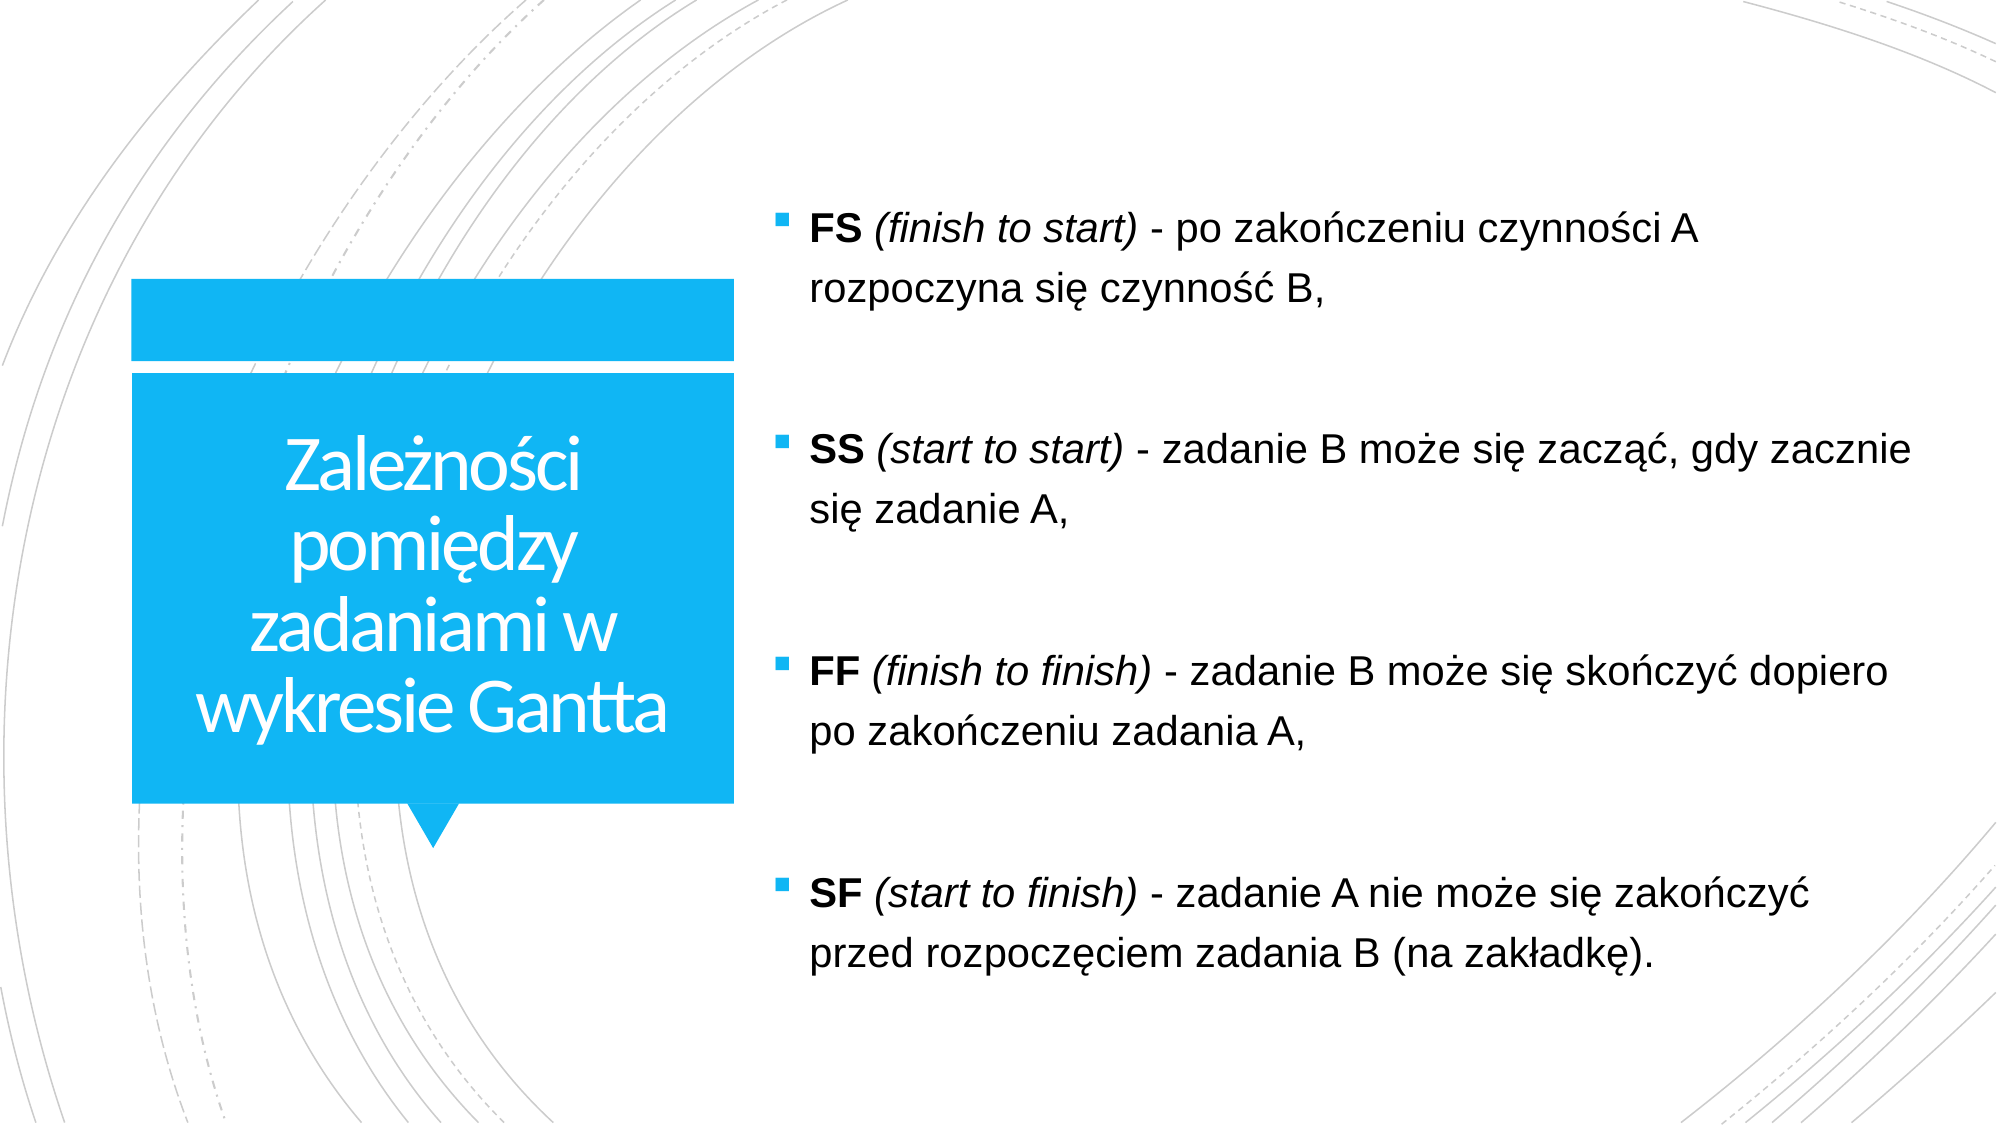

FS (finish to start) - po zakończeniu czynności A rozpoczyna się czynność B,

SS (start to start) - zadanie B może się zacząć, gdy zacznie się zadanie A,

FF (finish to finish) - zadanie B może się skończyć dopiero po zakończeniu zadania A,

SF (start to finish) - zadanie A nie może się zakończyć przed rozpoczęciem zadania B (na zakładkę).

# Zależności pomiędzy zadaniami w wykresie Gantta